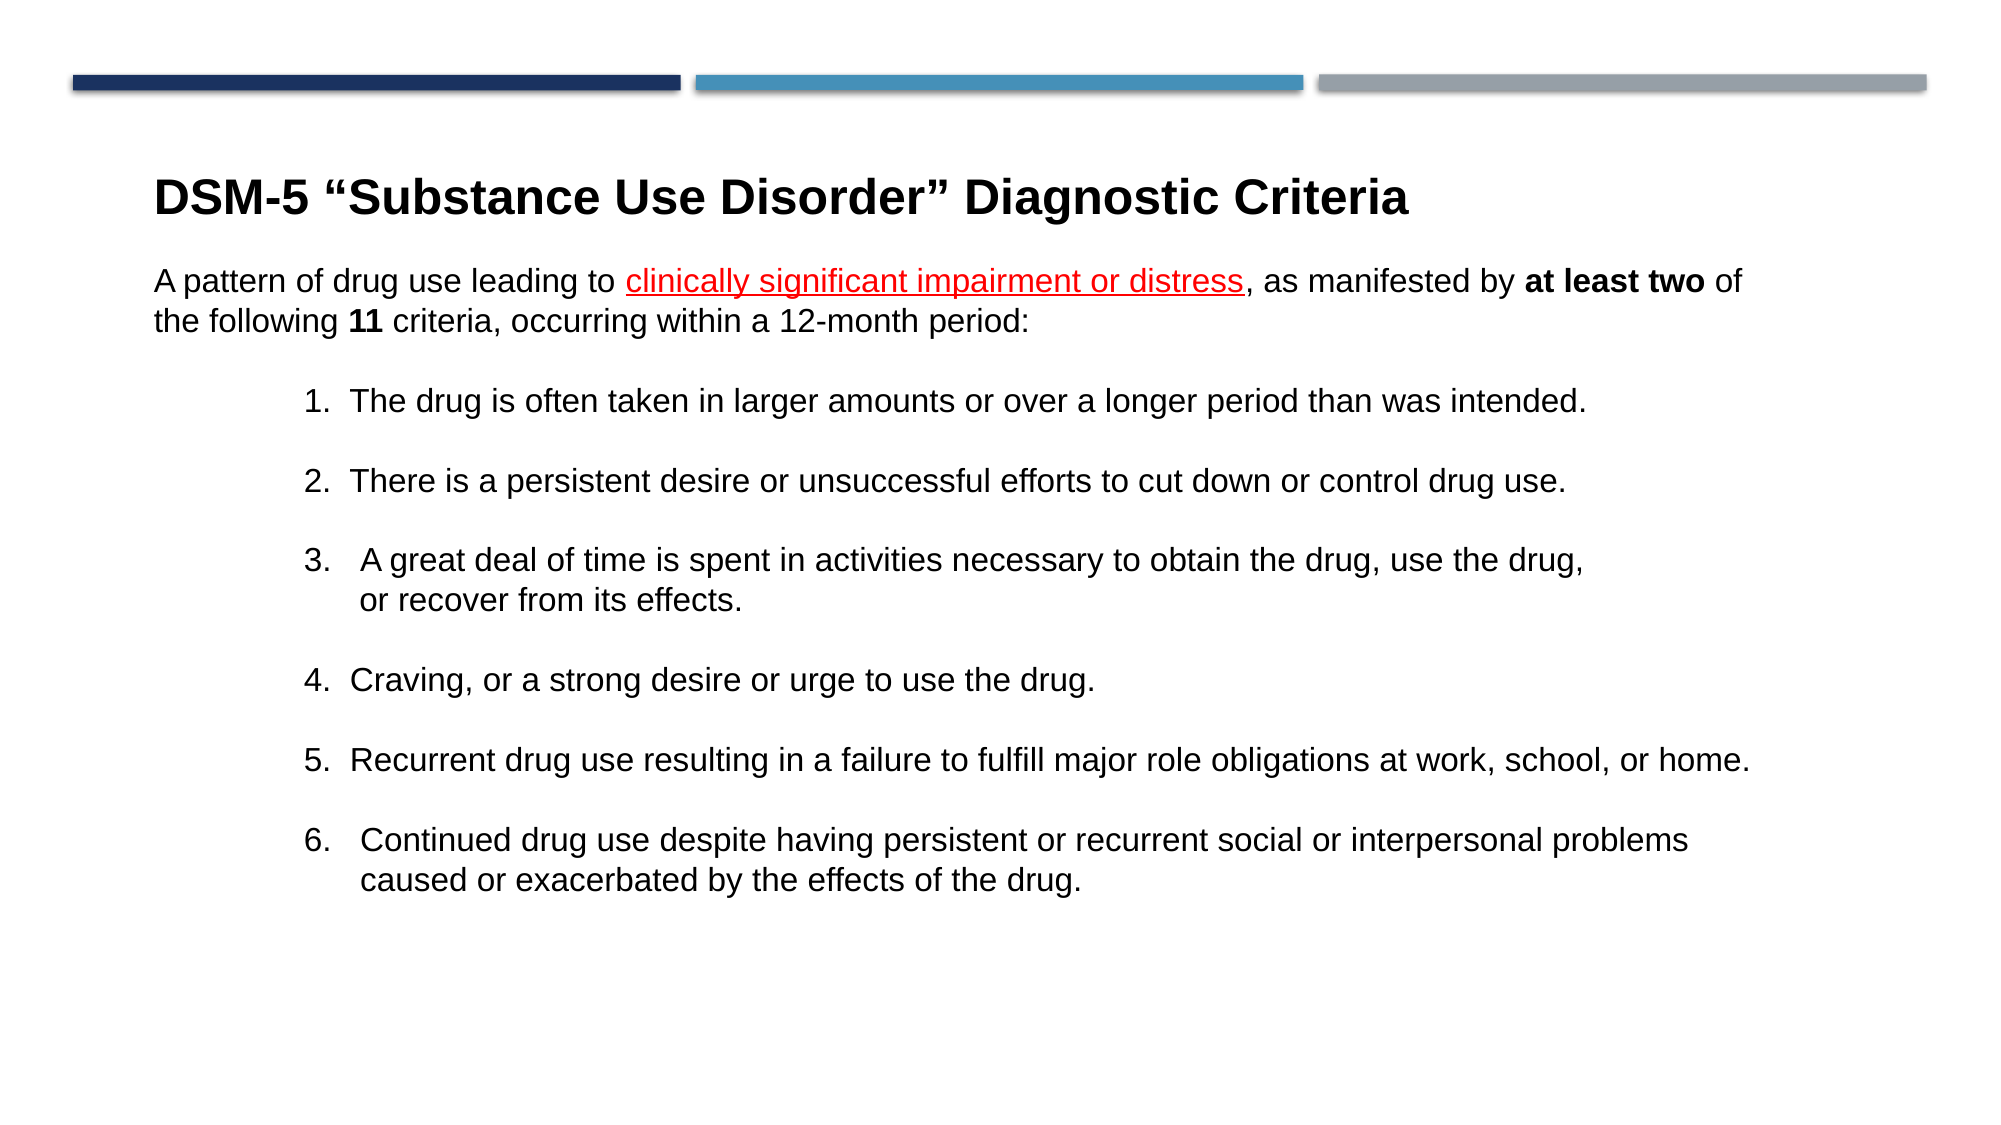

DSM-5 “Substance Use Disorder” Diagnostic Criteria

A pattern of drug use leading to clinically significant impairment or distress, as manifested by at least two of the following 11 criteria, occurring within a 12-month period:

	1.  The drug is often taken in larger amounts or over a longer period than was intended.

2.  There is a persistent desire or unsuccessful efforts to cut down or control drug use.

A great deal of time is spent in activities necessary to obtain the drug, use the drug,
      or recover from its effects.

4.  Craving, or a strong desire or urge to use the drug.

5.  Recurrent drug use resulting in a failure to fulfill major role obligations at work, school, or home.

Continued drug use despite having persistent or recurrent social or interpersonal problems caused or exacerbated by the effects of the drug.